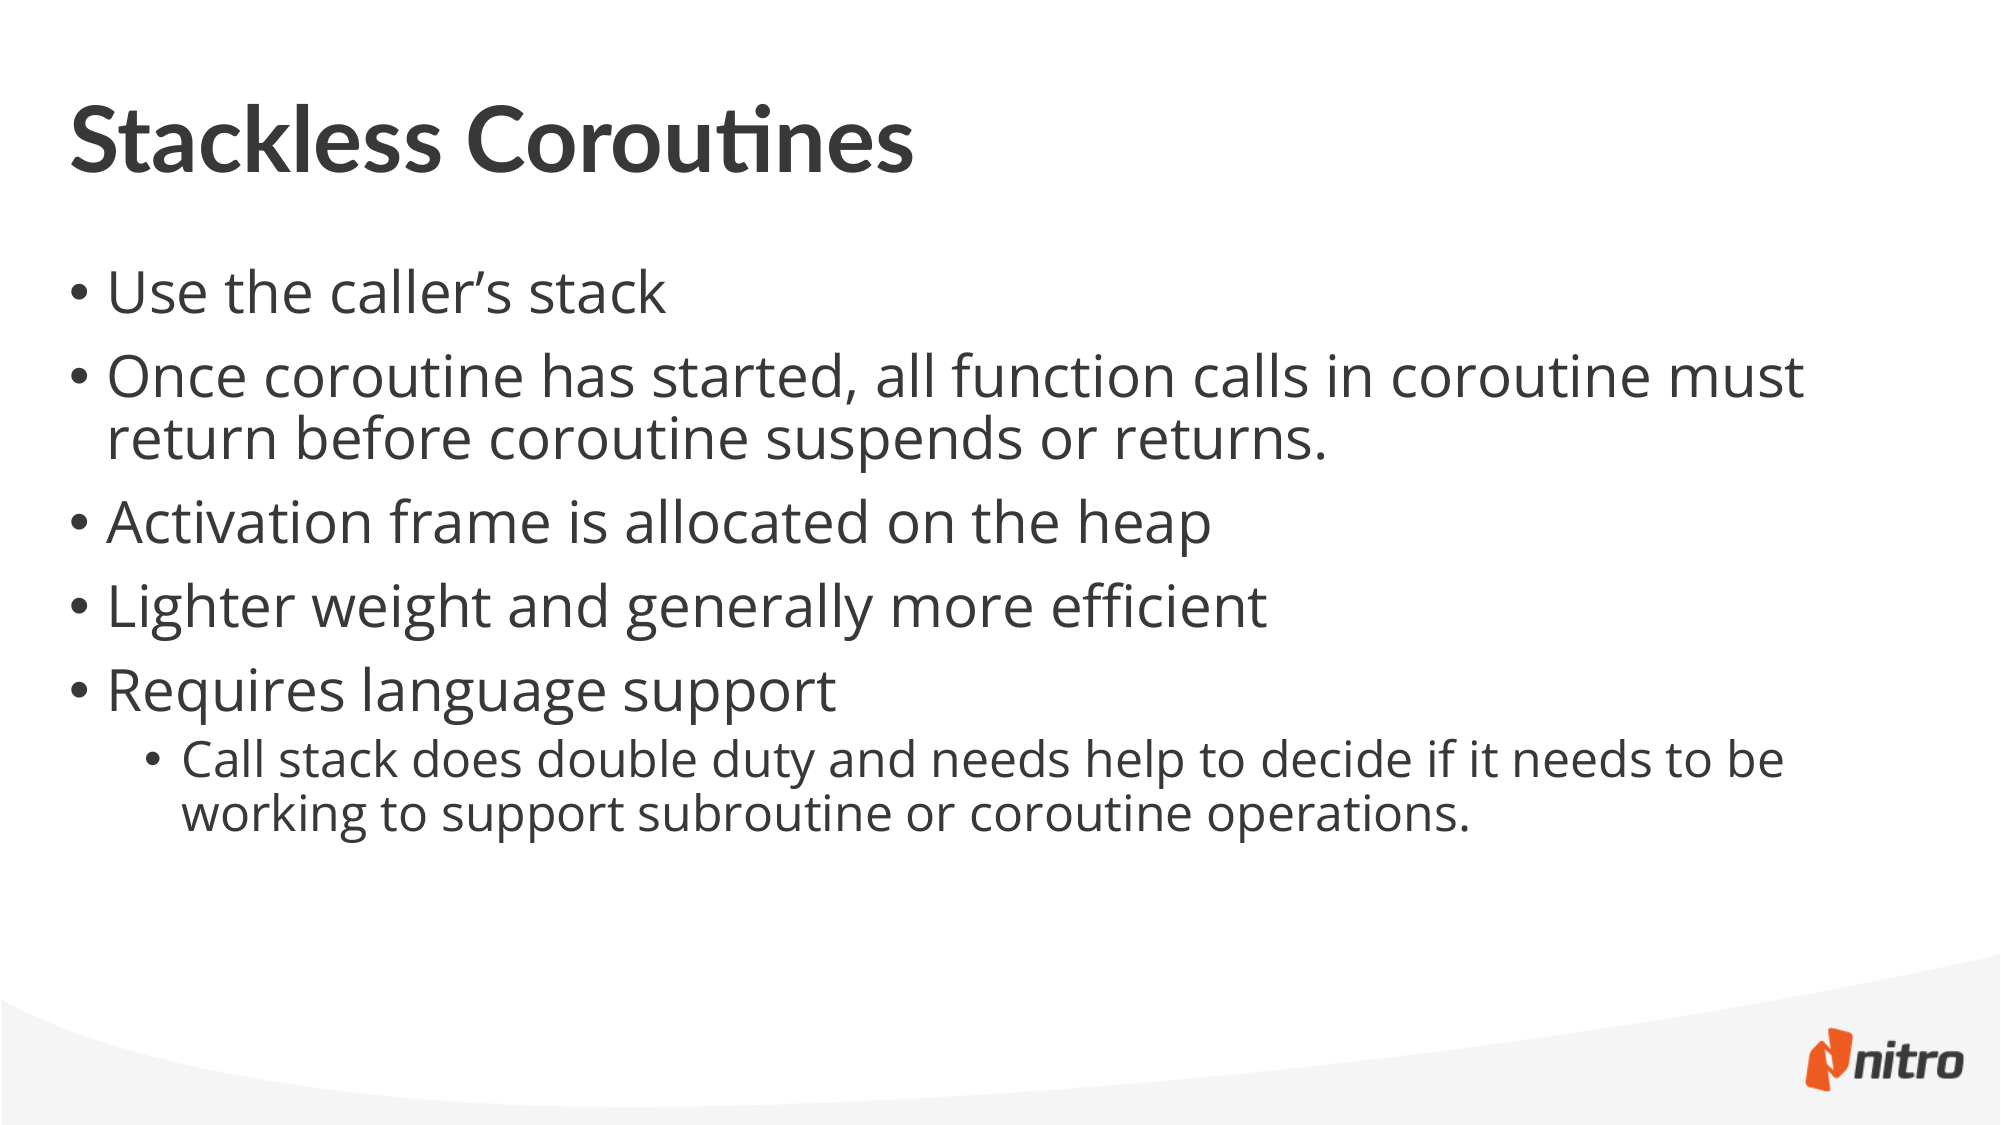

# Stackless Coroutines
Use the caller’s stack
Once coroutine has started, all function calls in coroutine must return before coroutine suspends or returns.
Activation frame is allocated on the heap
Lighter weight and generally more efficient
Requires language support
Call stack does double duty and needs help to decide if it needs to be working to support subroutine or coroutine operations.